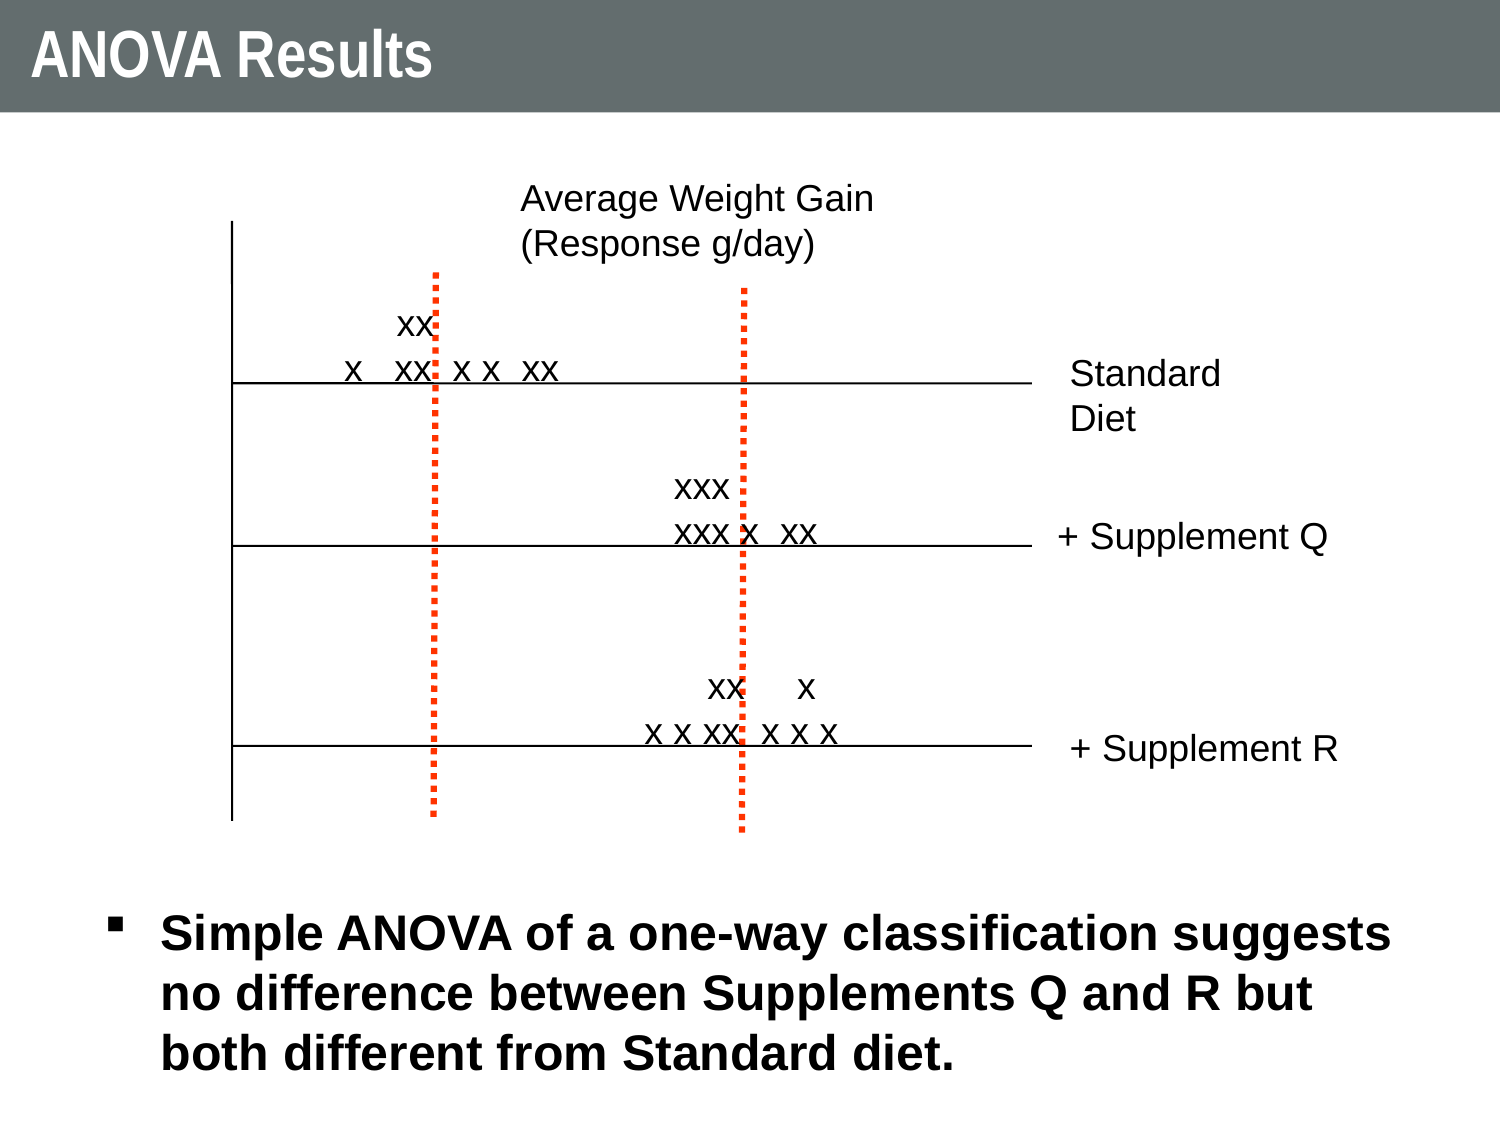

# ANOVA Results
Average Weight Gain
(Response g/day)

     xx
x   xx  x x  xx
Standard
Diet

    xxx
    xxx x  xx
+ Supplement Q

      xx     x
x x xx  x x x
+ Supplement R

Simple ANOVA of a one-way classification suggests no difference between Supplements Q and R but both different from Standard diet.